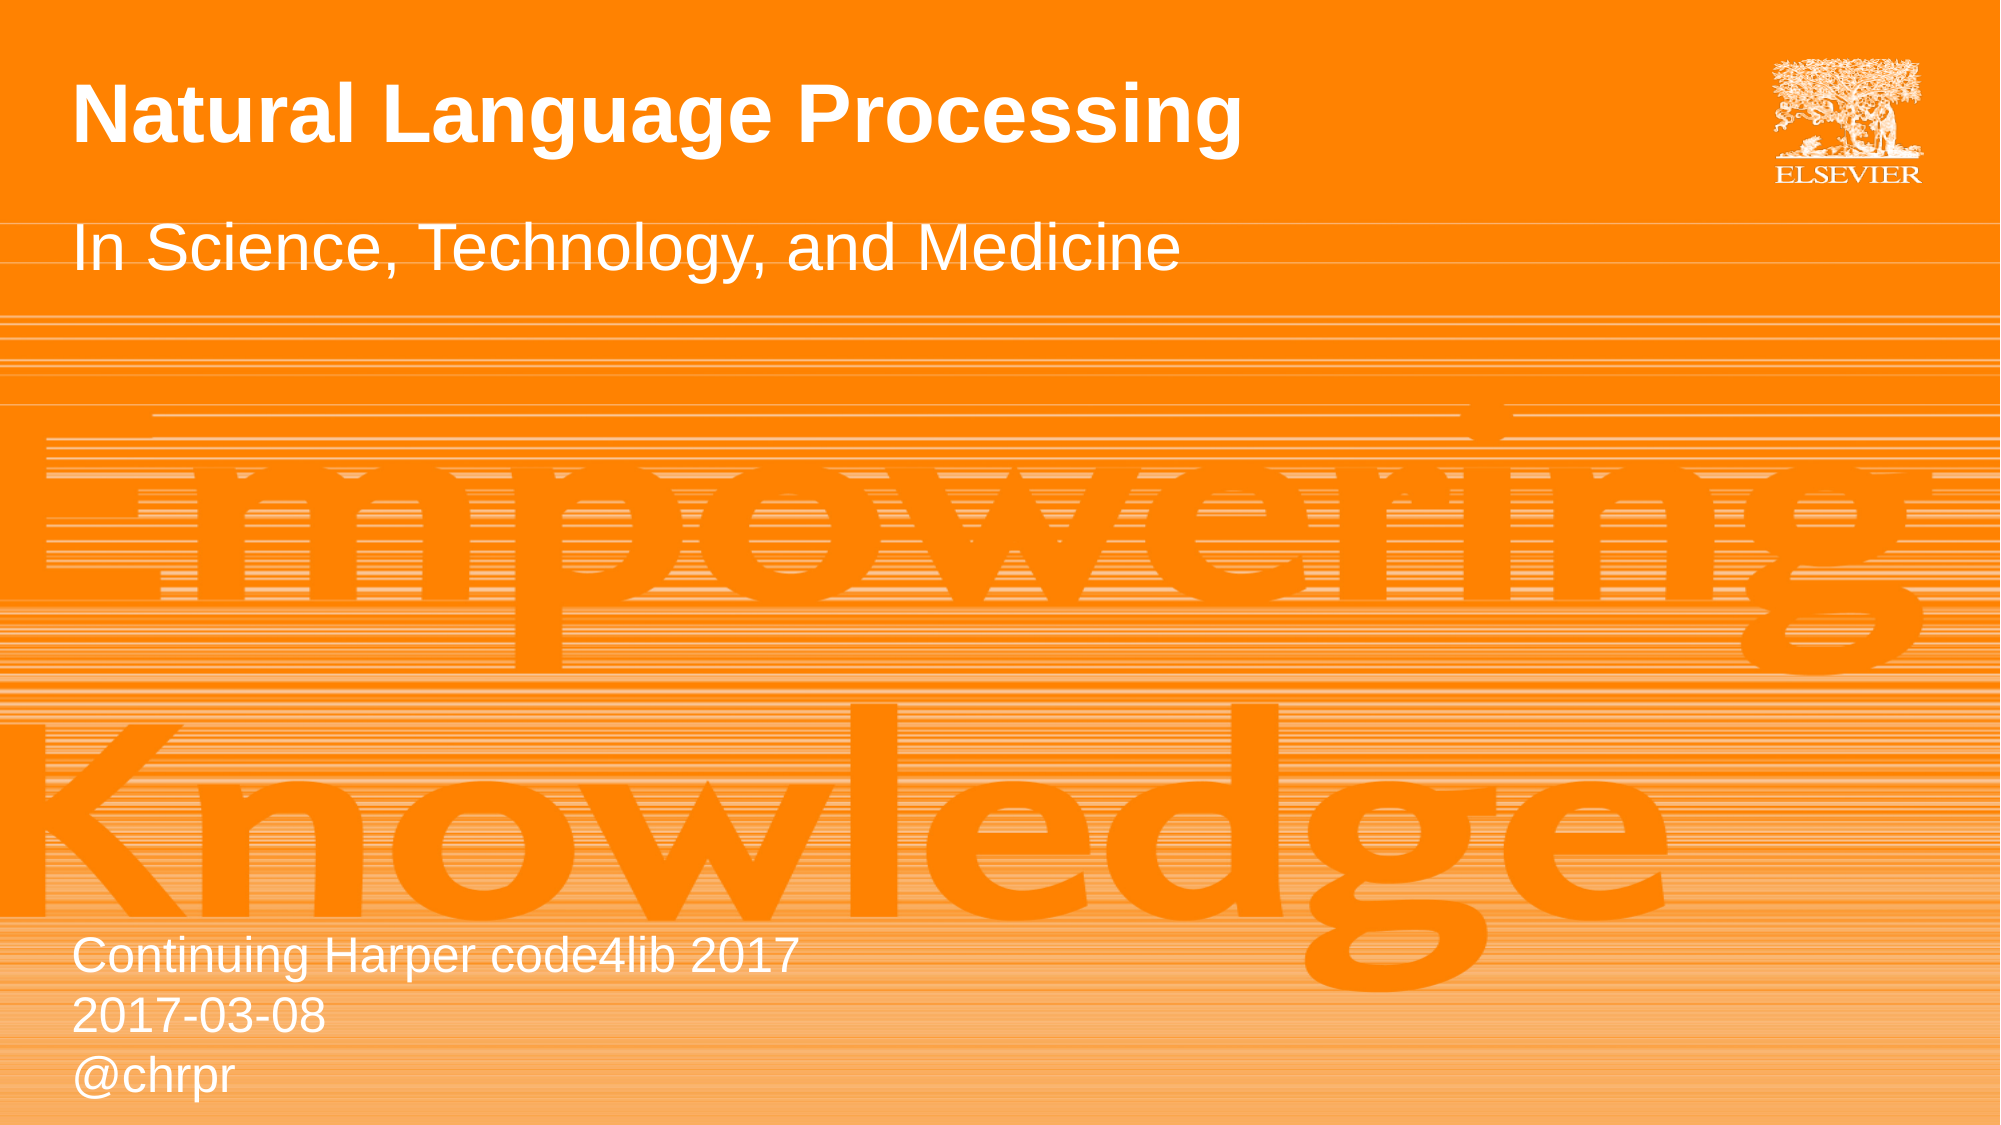

# Natural Language Processing
In Science, Technology, and Medicine
Continuing Harper code4lib 2017
2017-03-08
@chrpr